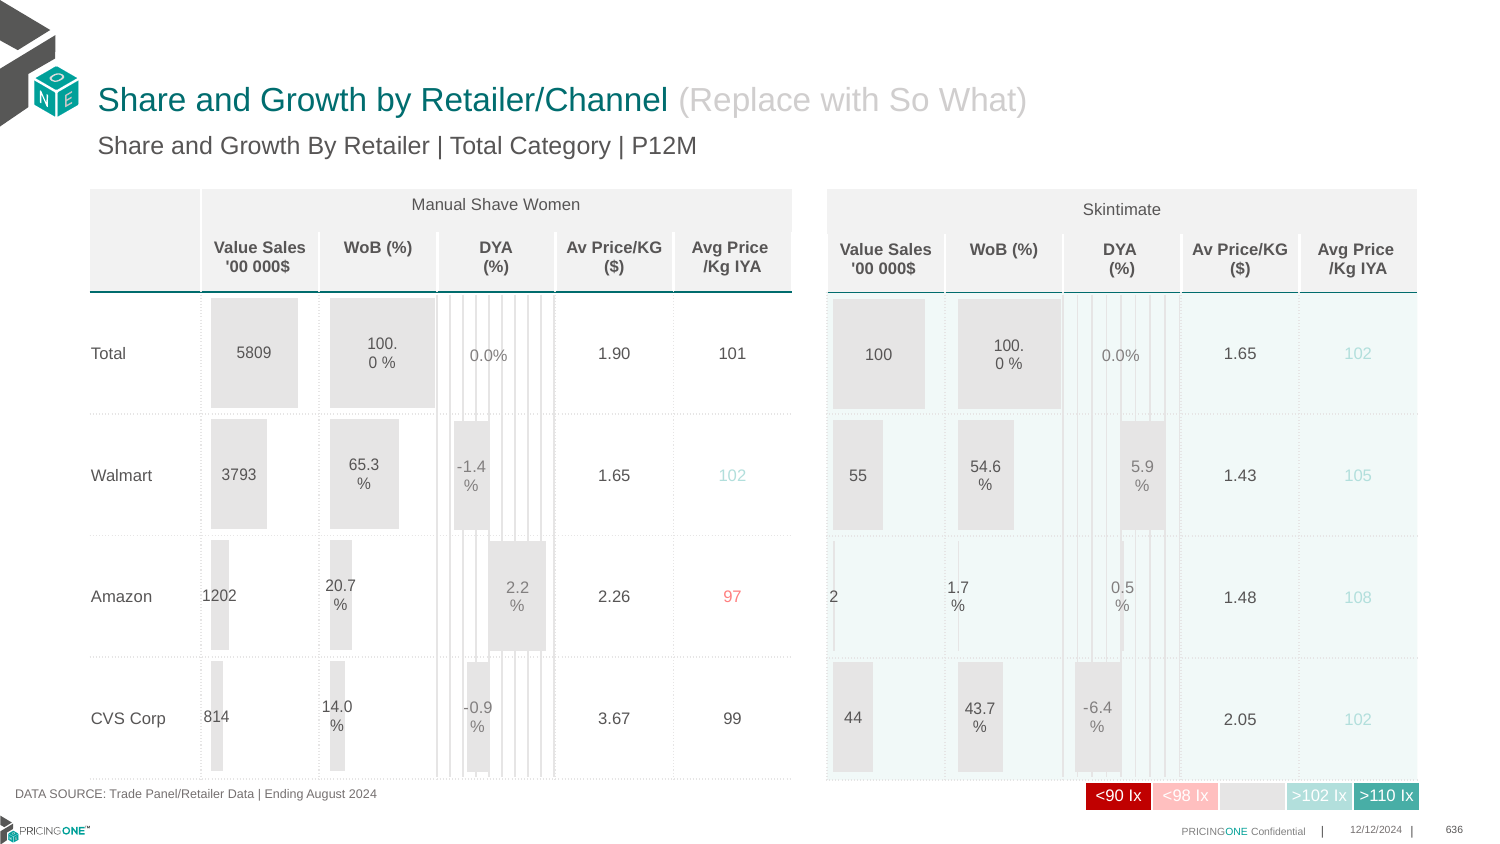

# Share and Growth by Retailer/Channel (Replace with So What)
Share and Growth By Retailer | Total Category | P12M
|  | Manual Shave Women | Total Category |  |  |  |
| --- | --- | --- | --- | --- | --- |
|  | Value Sales '00 000$ | WoB (%) | DYA (%) | Av Price/KG ($) | Avg Price /Kg IYA |
| Total |  |  |  | 1.90 | 101 |
| Walmart |  |  |  | 1.65 | 102 |
| Amazon |  |  |  | 2.26 | 97 |
| CVS Corp |  |  |  | 3.67 | 99 |
| Skintimate | Client |  |  |  |
| --- | --- | --- | --- | --- |
| Value Sales '00 000$ | WoB (%) | DYA (%) | Av Price/KG ($) | Avg Price /Kg IYA |
|  |  |  | 1.65 | 102 |
|  |  |  | 1.43 | 105 |
|  |  |  | 1.48 | 108 |
|  |  |  | 2.05 | 102 |

### Chart

| Category | Value Sales |
|---|---|
| Grand Total | 580903883.0 |
| Walmart | 379345332.0 |
| Amazon | 120151489.0 |
| CVS Corp | 81407062.0 |

### Chart

| Category | Trade WoB % |
|---|---|
| Grand Total | 1.0 |
| Walmart | 0.6530259877777405 |
| Amazon | 0.20683540343971155 |
| CVS Corp | 0.14013860878254794 |

### Chart

| Category | Value Sales |
|---|---|
| Grand Total | 10011706.0 |
| Walmart | 5469323.0 |
| Amazon | 169403.0 |
| CVS Corp | 4372980.0 |

### Chart

| Category | Trade WoB % |
|---|---|
| Grand Total | 1.0 |
| Walmart | 0.5462928096370389 |
| Amazon | 0.016920492871045155 |
| CVS Corp | 0.43678669749191595 |

### Chart

| Category | Trade WoB % DYA |
|---|---|
| Grand Total | 0.0 |
| Walmart | -0.013514179694525508 |
| Amazon | 0.022029273046268977 |
| CVS Corp | -0.008515093351743552 |

### Chart

| Category | Trade WoB % DYA |
|---|---|
| Grand Total | 0.0 |
| Walmart | 0.05928103572805482 |
| Amazon | 0.004579484802374183 |
| CVS Corp | -0.06386052053042907 |
DATA SOURCE: Trade Panel/Retailer Data | Ending August 2024
| <90 Ix | <98 Ix |  | >102 Ix | >110 Ix |
| --- | --- | --- | --- | --- |

12/12/2024
636